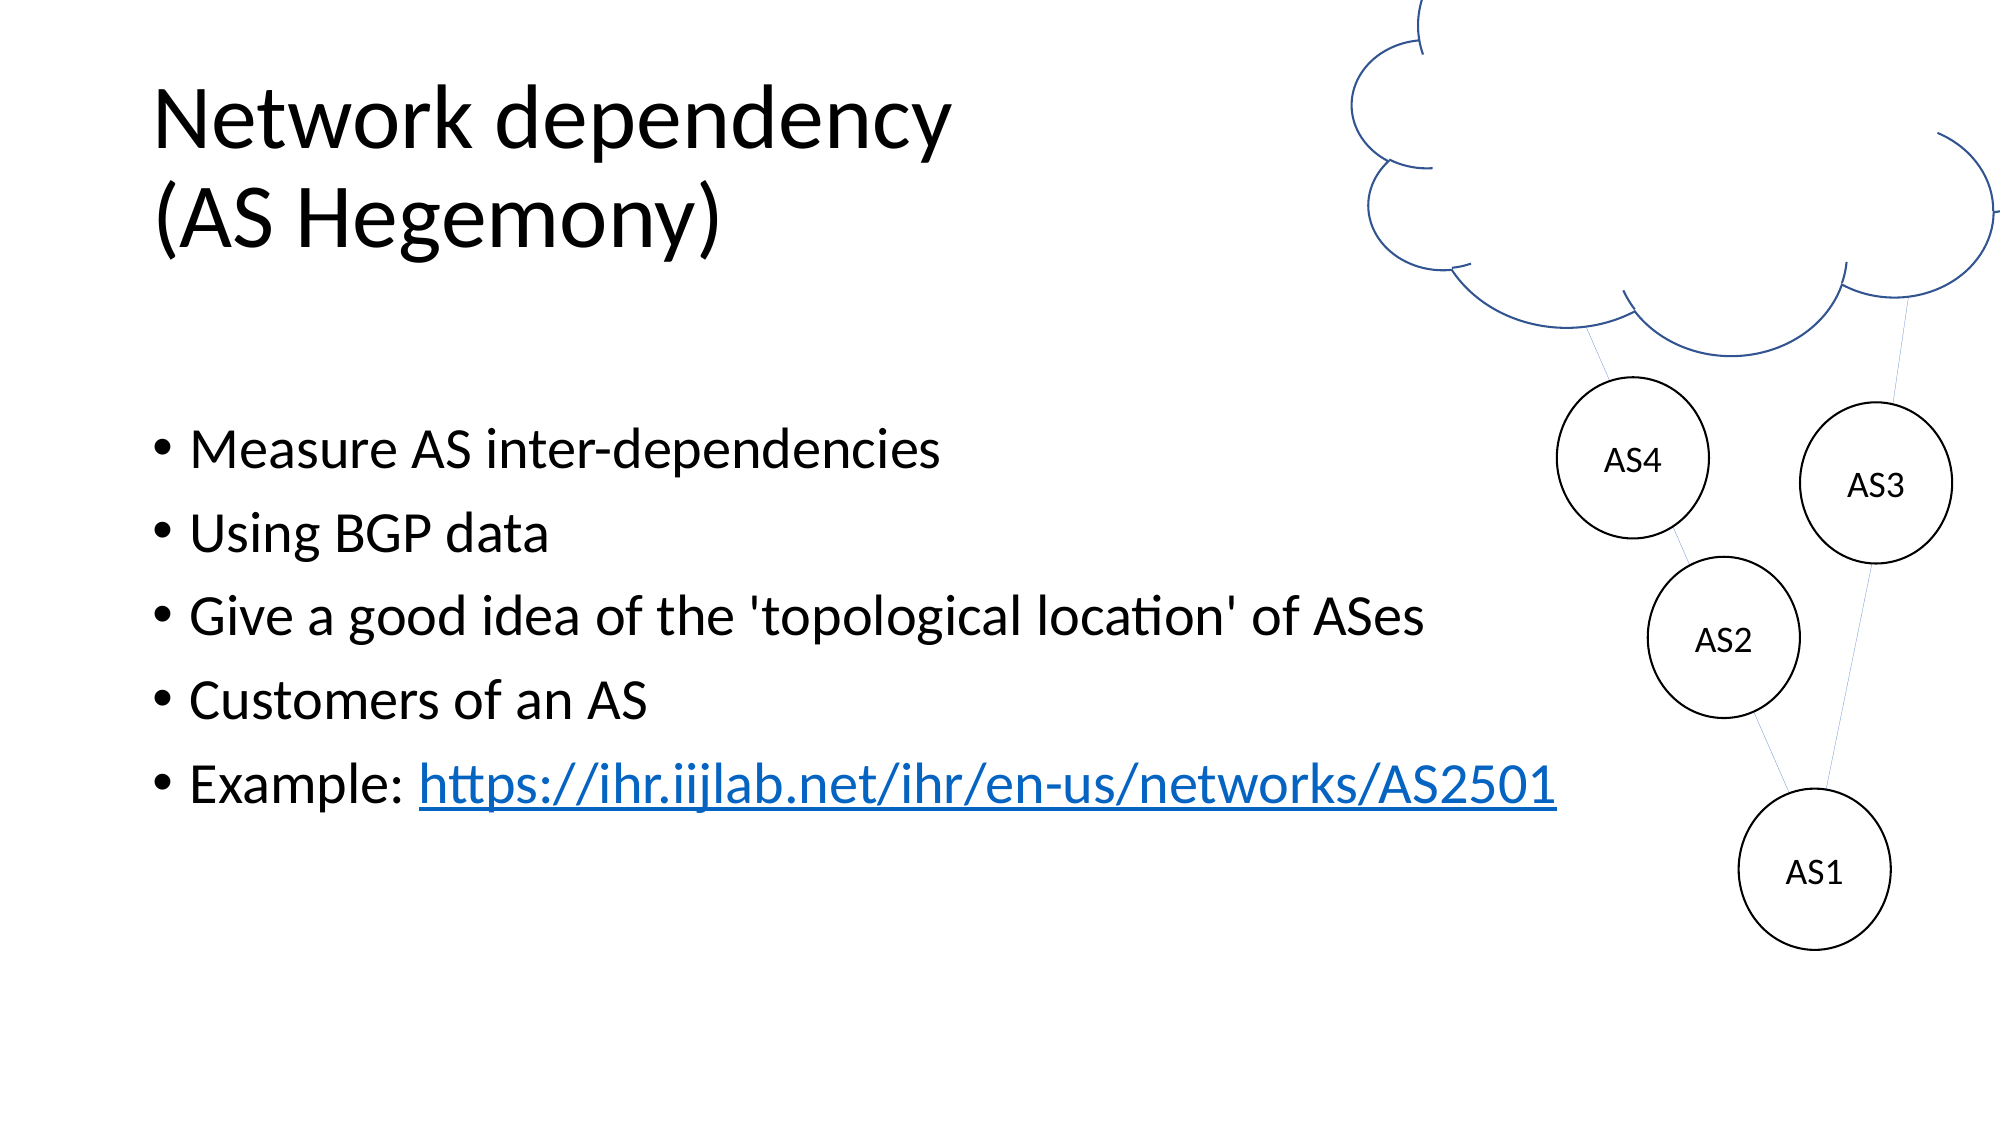

# Network dependency (AS Hegemony)
AS4
AS3
Measure AS inter-dependencies
Using BGP data
Give a good idea of the 'topological location' of ASes
Customers of an AS
Example: https://ihr.iijlab.net/ihr/en-us/networks/AS2501

AS2
AS1